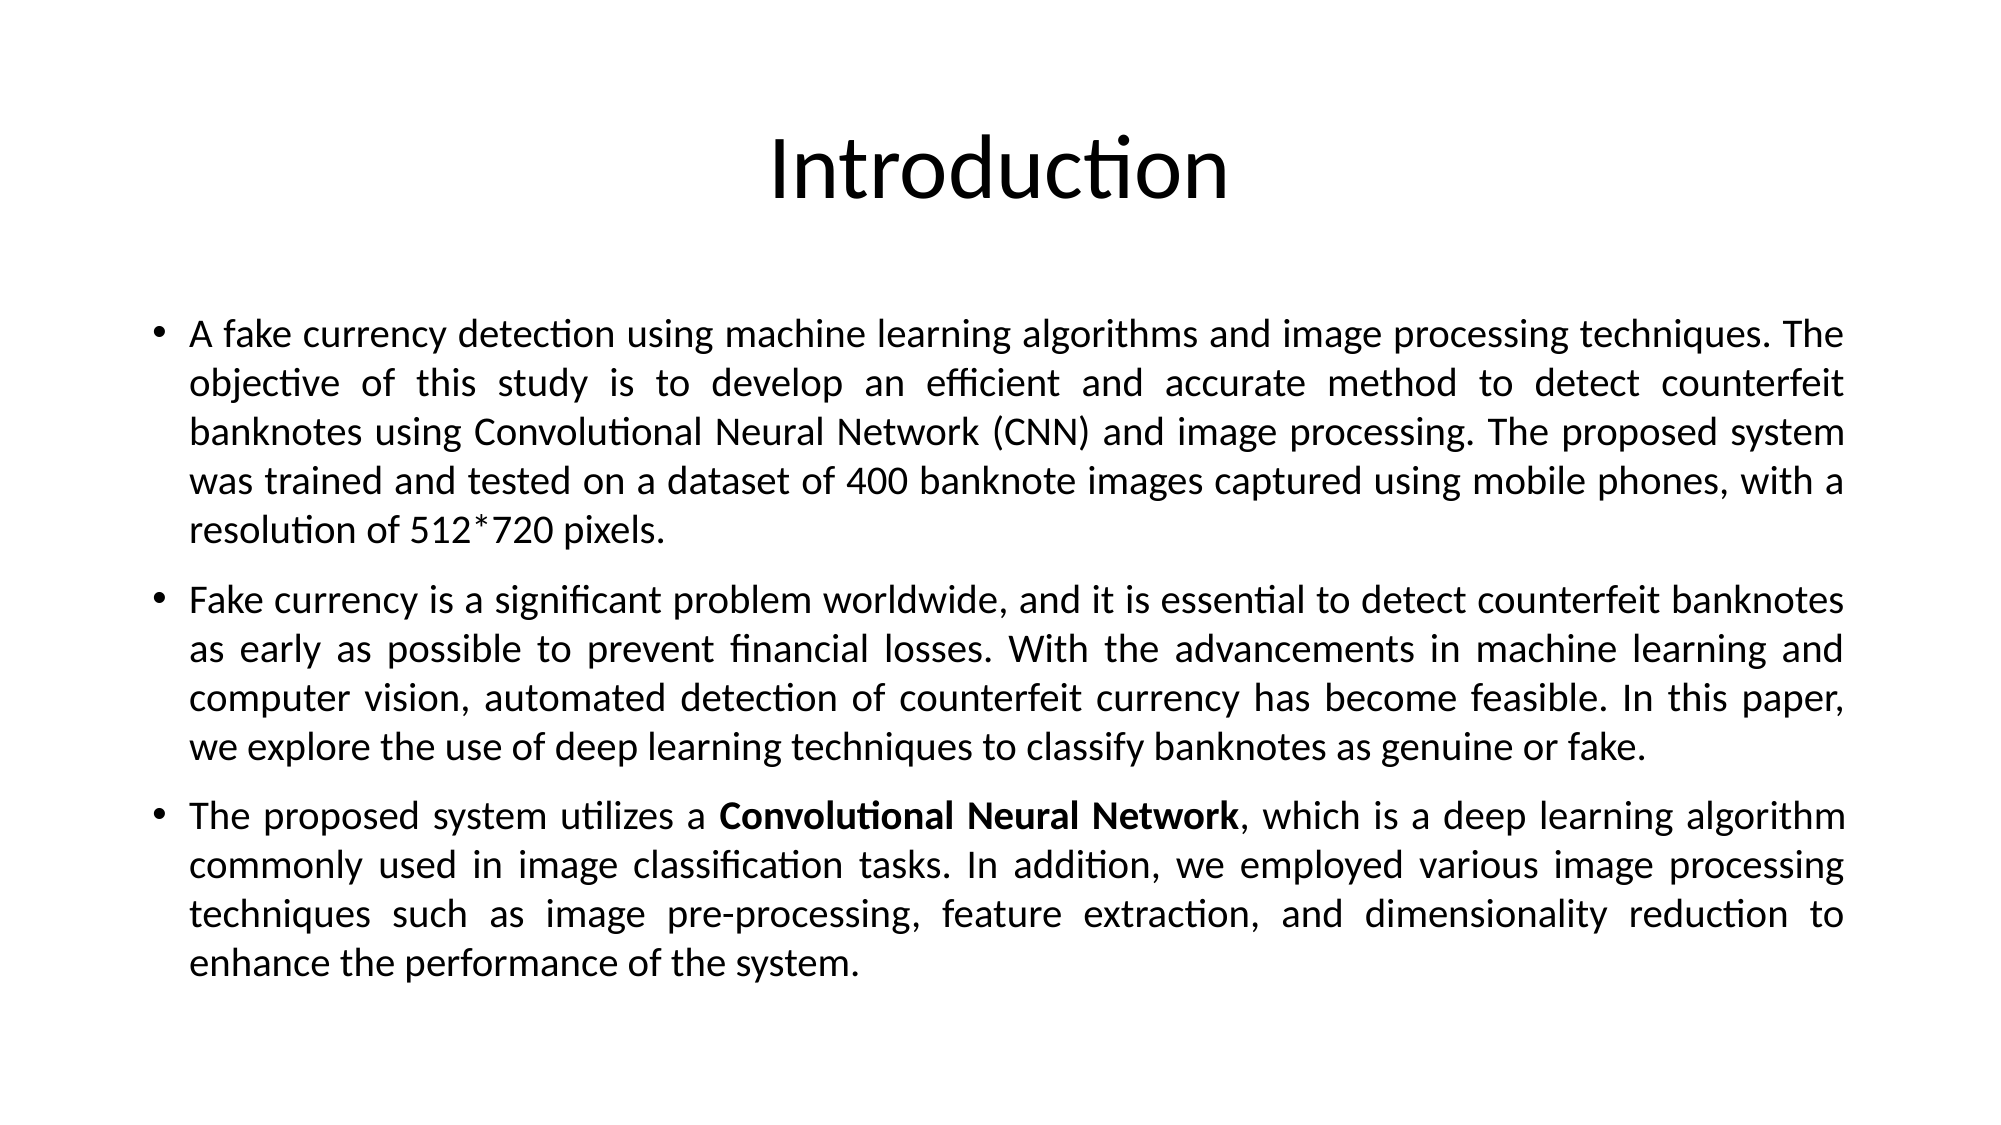

# Introduction
A fake currency detection using machine learning algorithms and image processing techniques. The objective of this study is to develop an efficient and accurate method to detect counterfeit banknotes using Convolutional Neural Network (CNN) and image processing. The proposed system was trained and tested on a dataset of 400 banknote images captured using mobile phones, with a resolution of 512*720 pixels.
Fake currency is a significant problem worldwide, and it is essential to detect counterfeit banknotes as early as possible to prevent financial losses. With the advancements in machine learning and computer vision, automated detection of counterfeit currency has become feasible. In this paper, we explore the use of deep learning techniques to classify banknotes as genuine or fake.
The proposed system utilizes a Convolutional Neural Network, which is a deep learning algorithm commonly used in image classification tasks. In addition, we employed various image processing techniques such as image pre-processing, feature extraction, and dimensionality reduction to enhance the performance of the system.